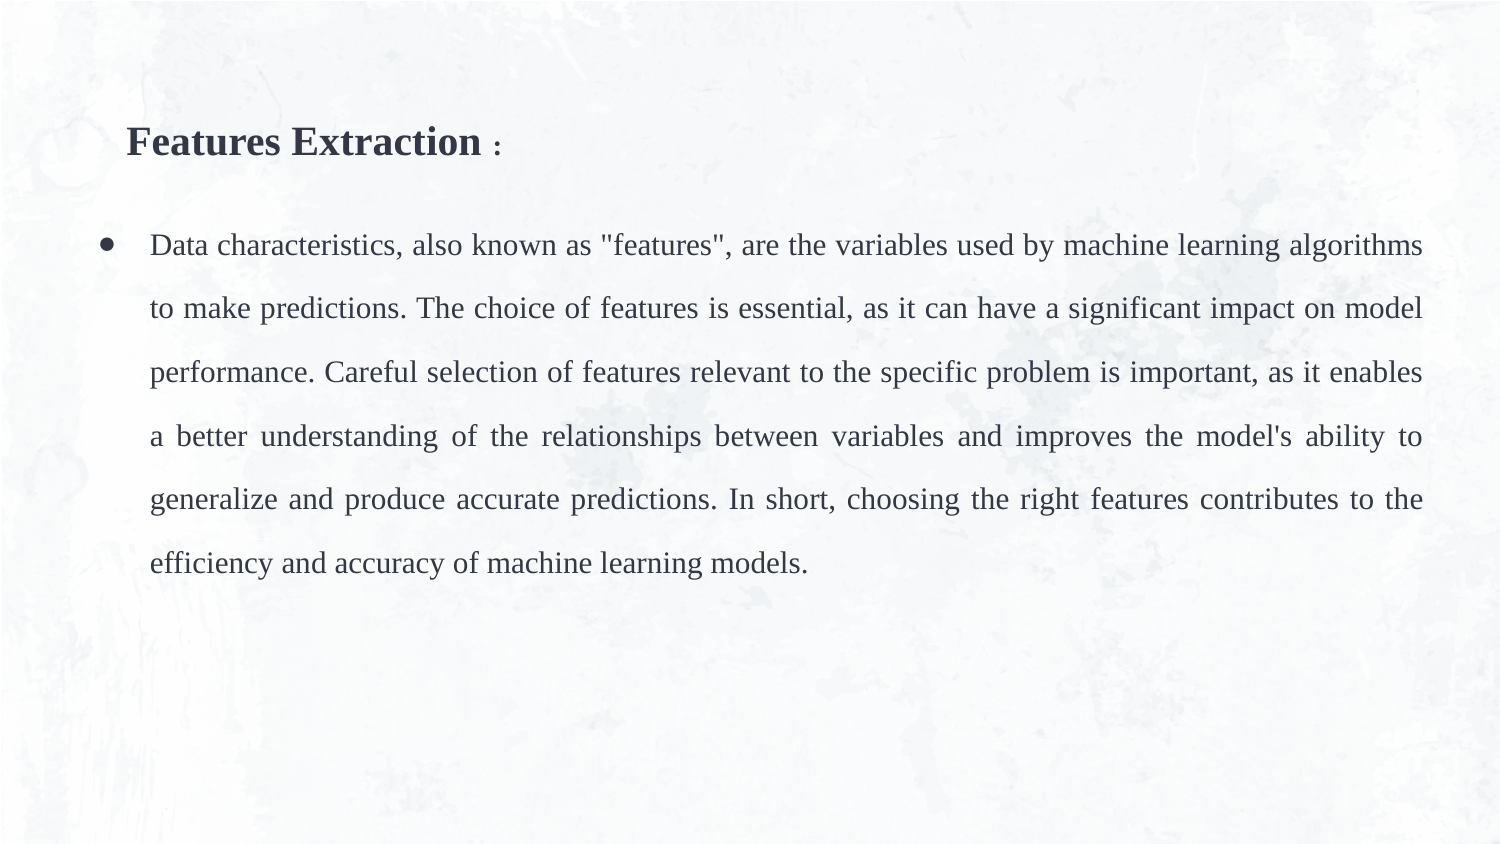

# Features Extraction :
Data characteristics, also known as "features", are the variables used by machine learning algorithms to make predictions. The choice of features is essential, as it can have a significant impact on model performance. Careful selection of features relevant to the specific problem is important, as it enables a better understanding of the relationships between variables and improves the model's ability to generalize and produce accurate predictions. In short, choosing the right features contributes to the efficiency and accuracy of machine learning models.